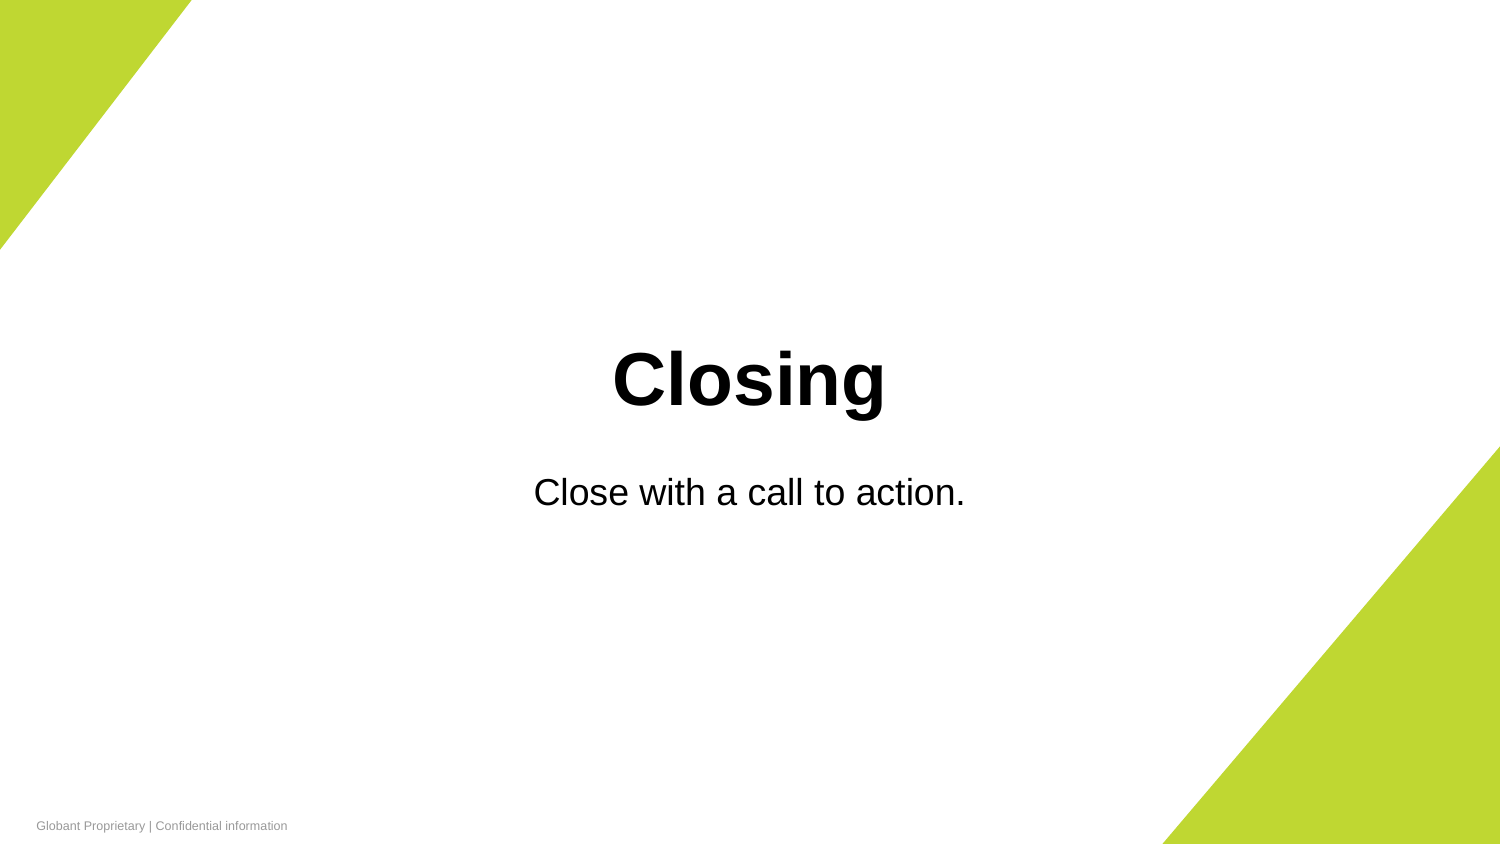

# Closing
Close with a call to action.

Globant Proprietary | Confidential information